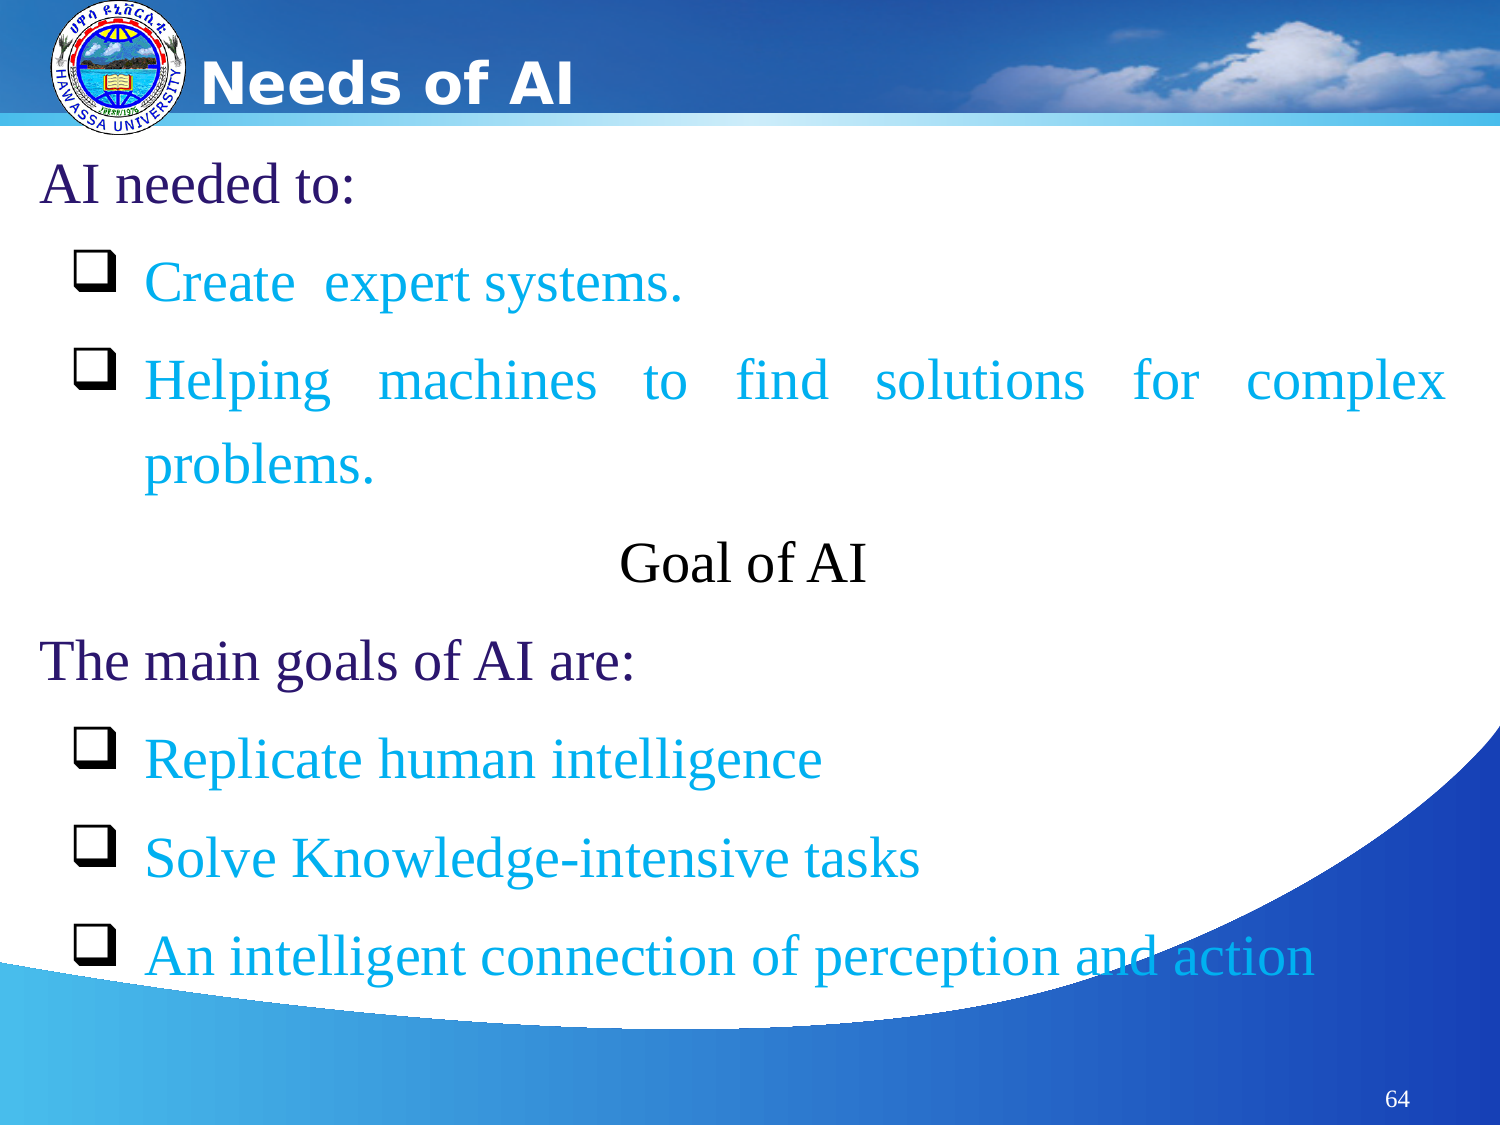

Needs of AI
AI needed to:
Create  expert systems.
Helping machines to find solutions for complex problems.
Goal of AI
The main goals of AI are:
Replicate human intelligence
Solve Knowledge-intensive tasks
An intelligent connection of perception and action

64